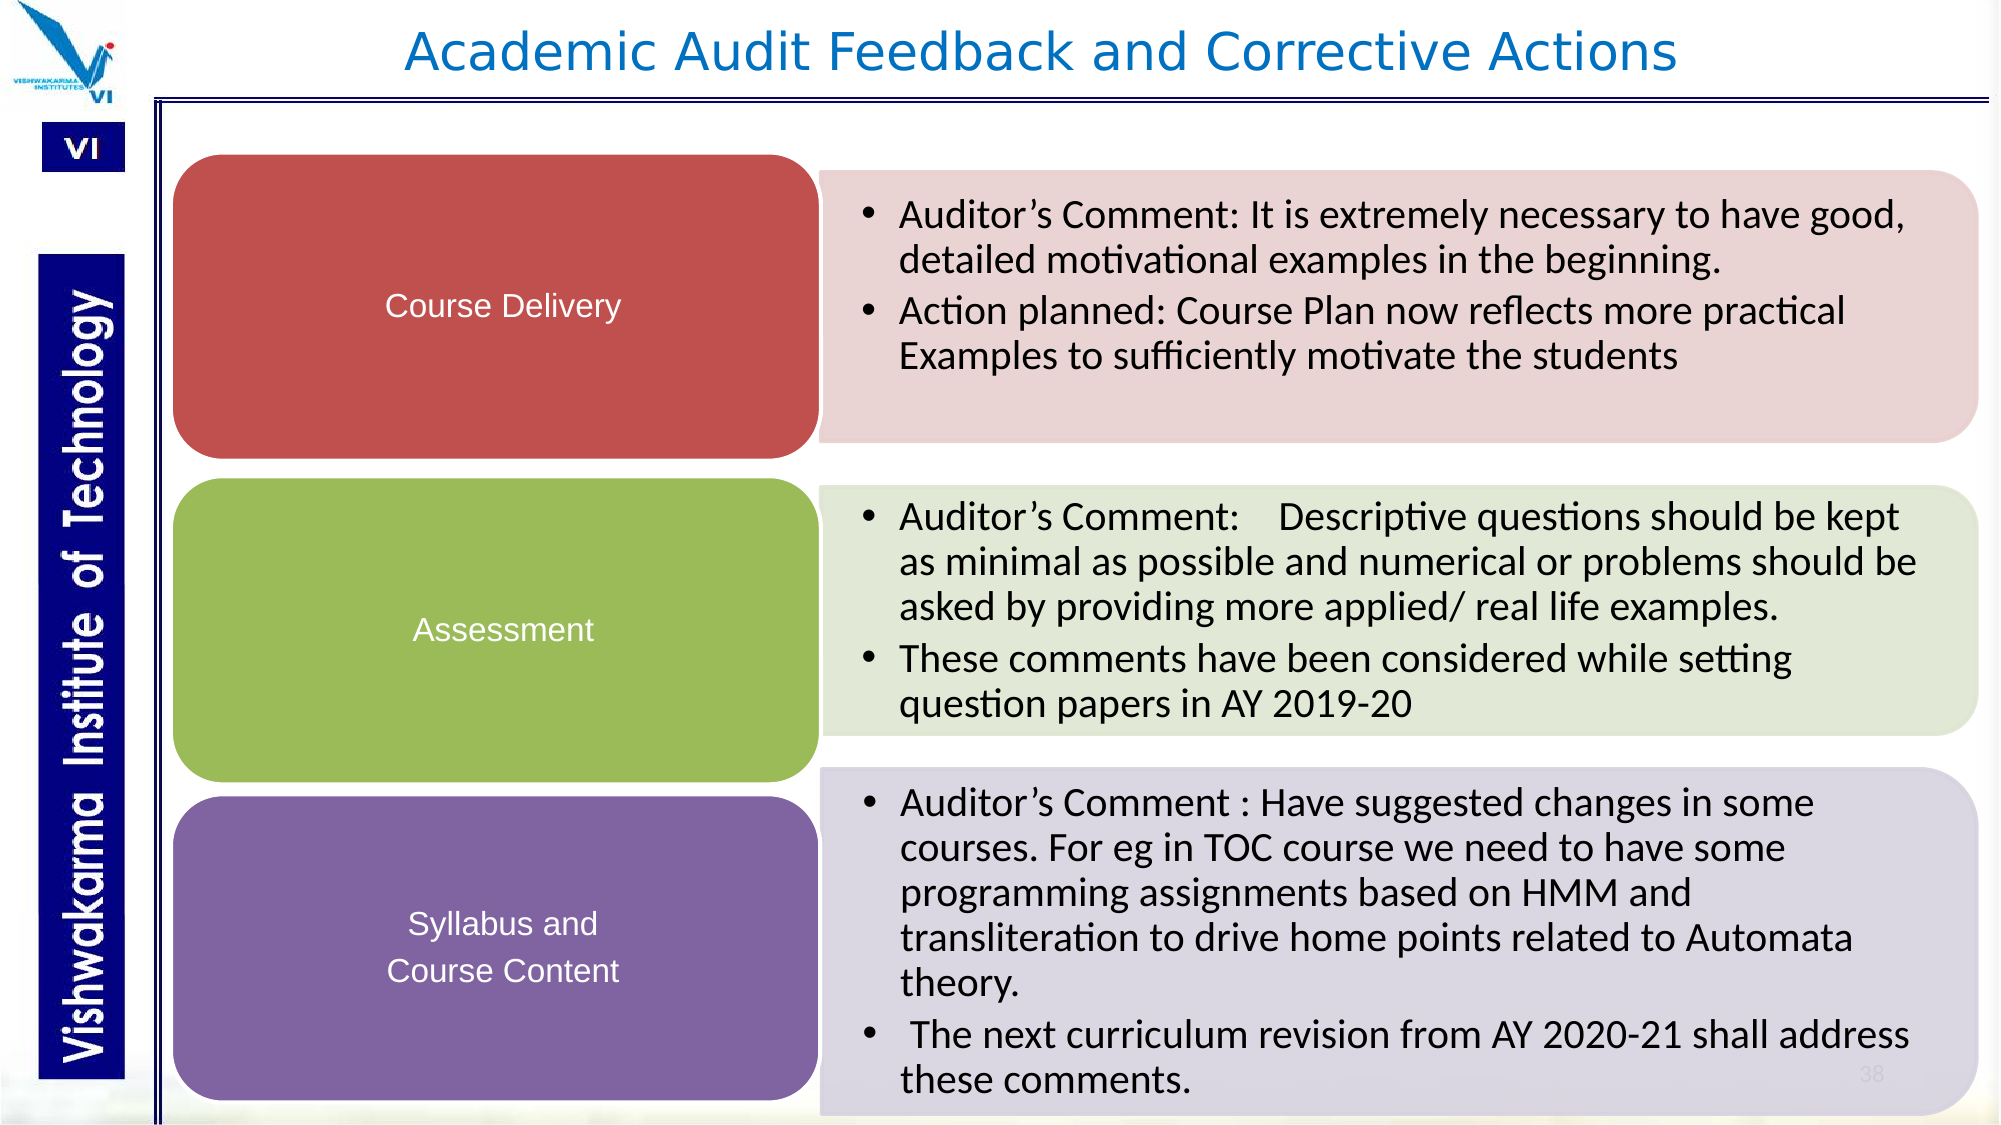

# Academic Audit Feedback and Corrective Actions
Auditor’s Comment: It is extremely necessary to have good, detailed motivational examples in the beginning.
Action planned: Course Plan now reflects more practical Examples to sufficiently motivate the students

Course Delivery
Auditor’s Comment:    Descriptive questions should be kept as minimal as possible and numerical or problems should be asked by providing more applied/ real life examples.
These comments have been considered while setting question papers in AY 2019-20
Assessment
Auditor’s Comment : Have suggested changes in some courses. For eg in TOC course we need to have some programming assignments based on HMM and transliteration to drive home points related to Automata theory.
 The next curriculum revision from AY 2020-21 shall address these comments.
Syllabus and
Course Content
38